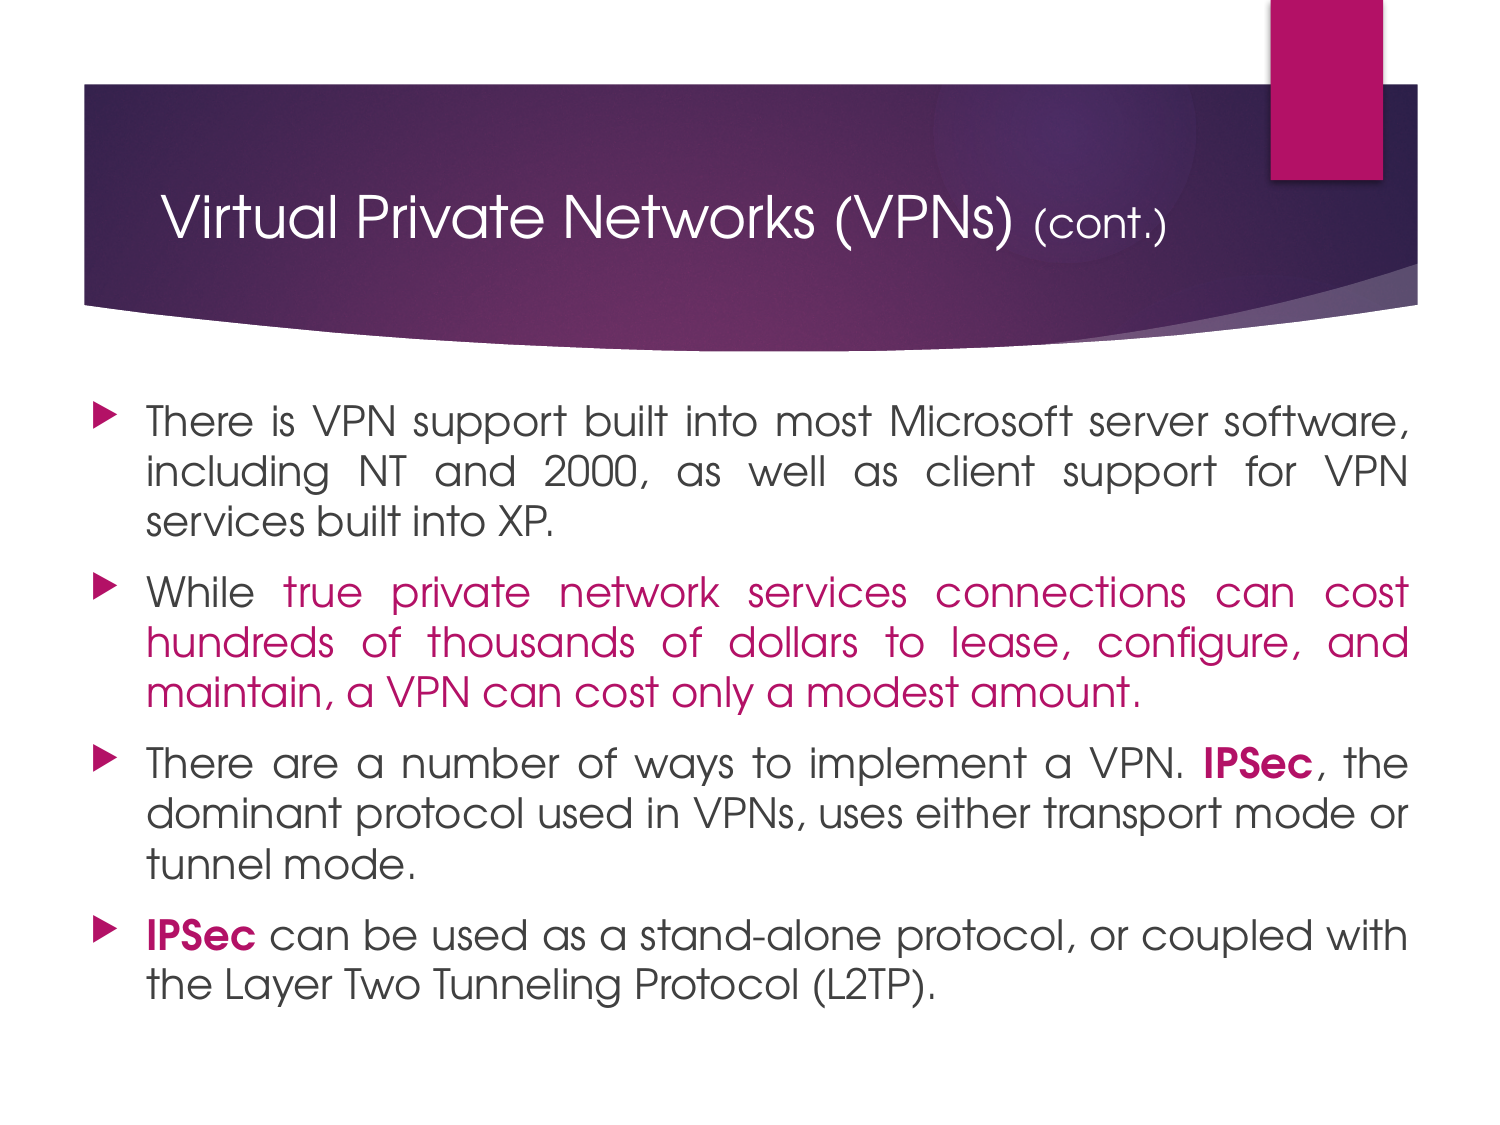

# Virtual Private Networks (VPNs) (cont.)
There is VPN support built into most Microsoft server software, including NT and 2000, as well as client support for VPN services built into XP.
While true private network services connections can cost hundreds of thousands of dollars to lease, configure, and maintain, a VPN can cost only a modest amount.
There are a number of ways to implement a VPN. IPSec, the dominant protocol used in VPNs, uses either transport mode or tunnel mode.
IPSec can be used as a stand-alone protocol, or coupled with the Layer Two Tunneling Protocol (L2TP).